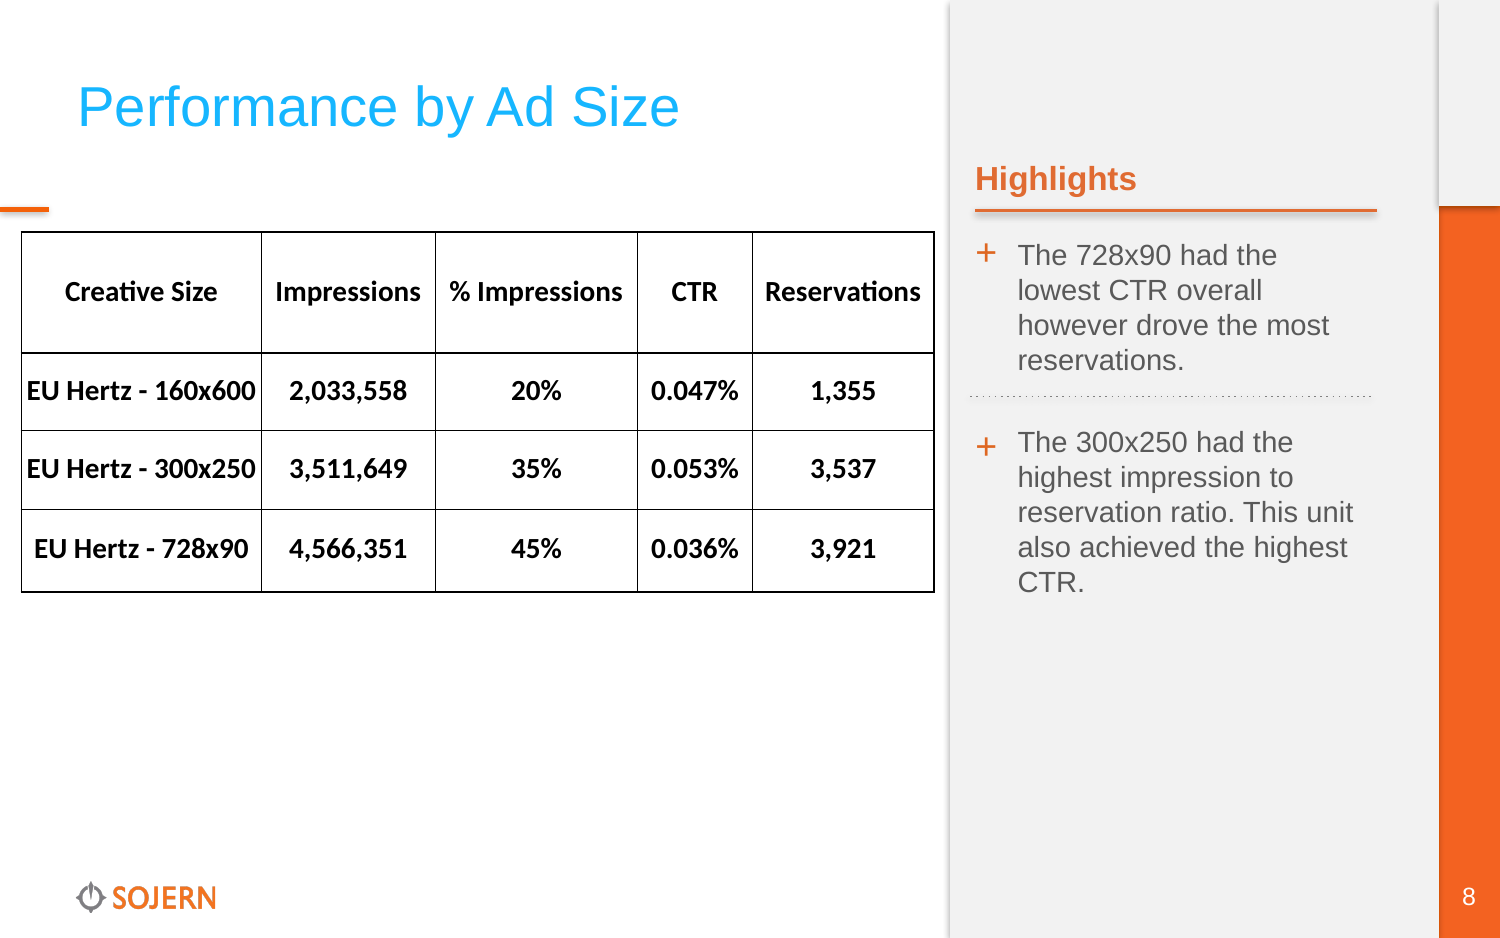

# Performance by Ad Size
Highlights
| Creative Size | Impressions | % Impressions | CTR | Reservations |
| --- | --- | --- | --- | --- |
| EU Hertz - 160x600 | 2,033,558 | 20% | 0.047% | 1,355 |
| EU Hertz - 300x250 | 3,511,649 | 35% | 0.053% | 3,537 |
| EU Hertz - 728x90 | 4,566,351 | 45% | 0.036% | 3,921 |
+
The 728x90 had the lowest CTR overall however drove the most reservations.

The 300x250 had the highest impression to reservation ratio. This unit also achieved the highest CTR.

+